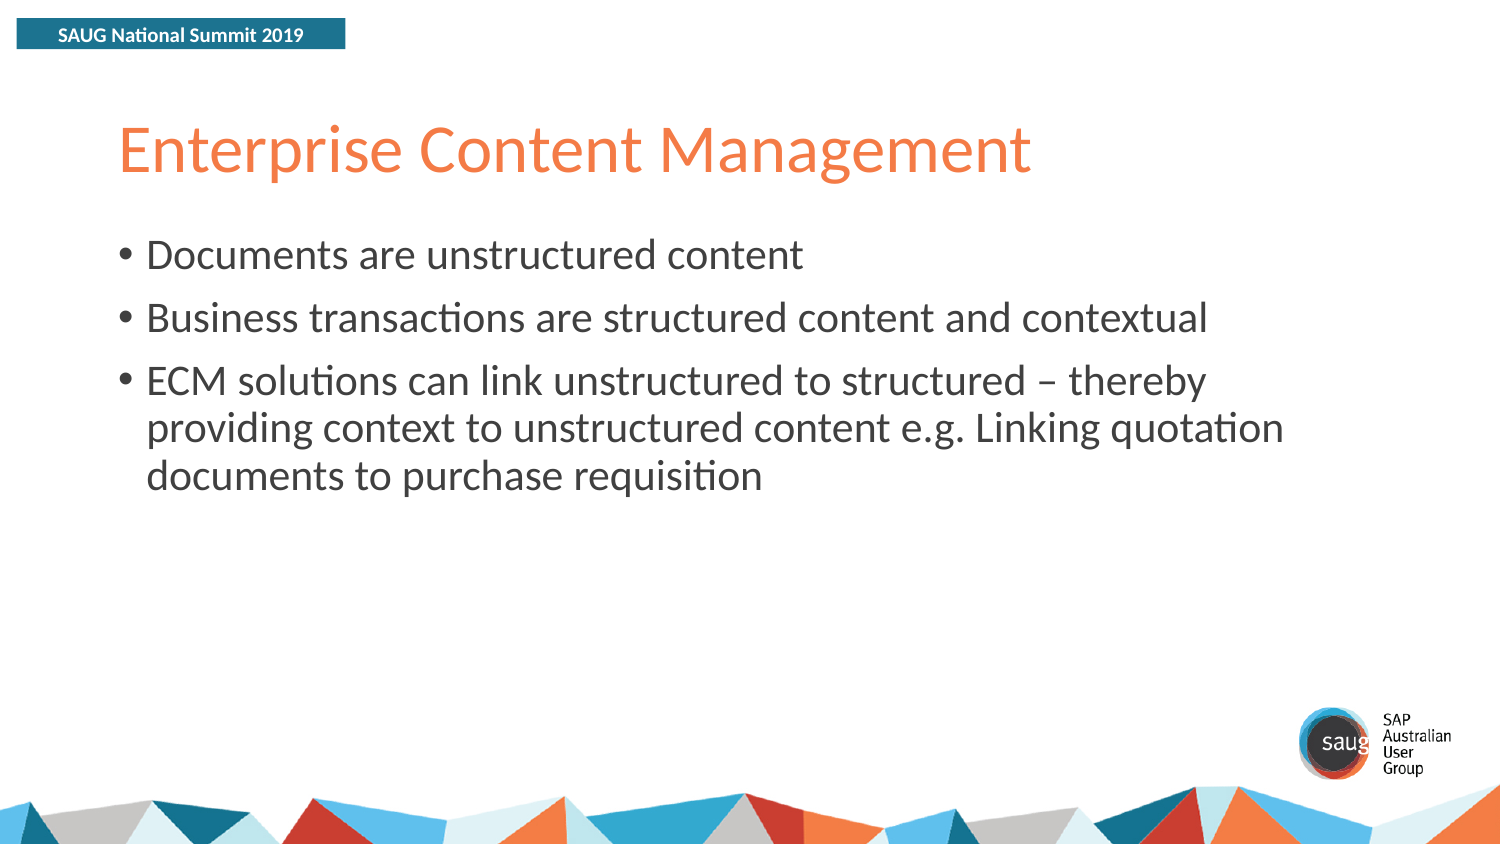

# Enterprise Content Management
Documents are unstructured content
Business transactions are structured content and contextual
ECM solutions can link unstructured to structured – thereby providing context to unstructured content e.g. Linking quotation documents to purchase requisition